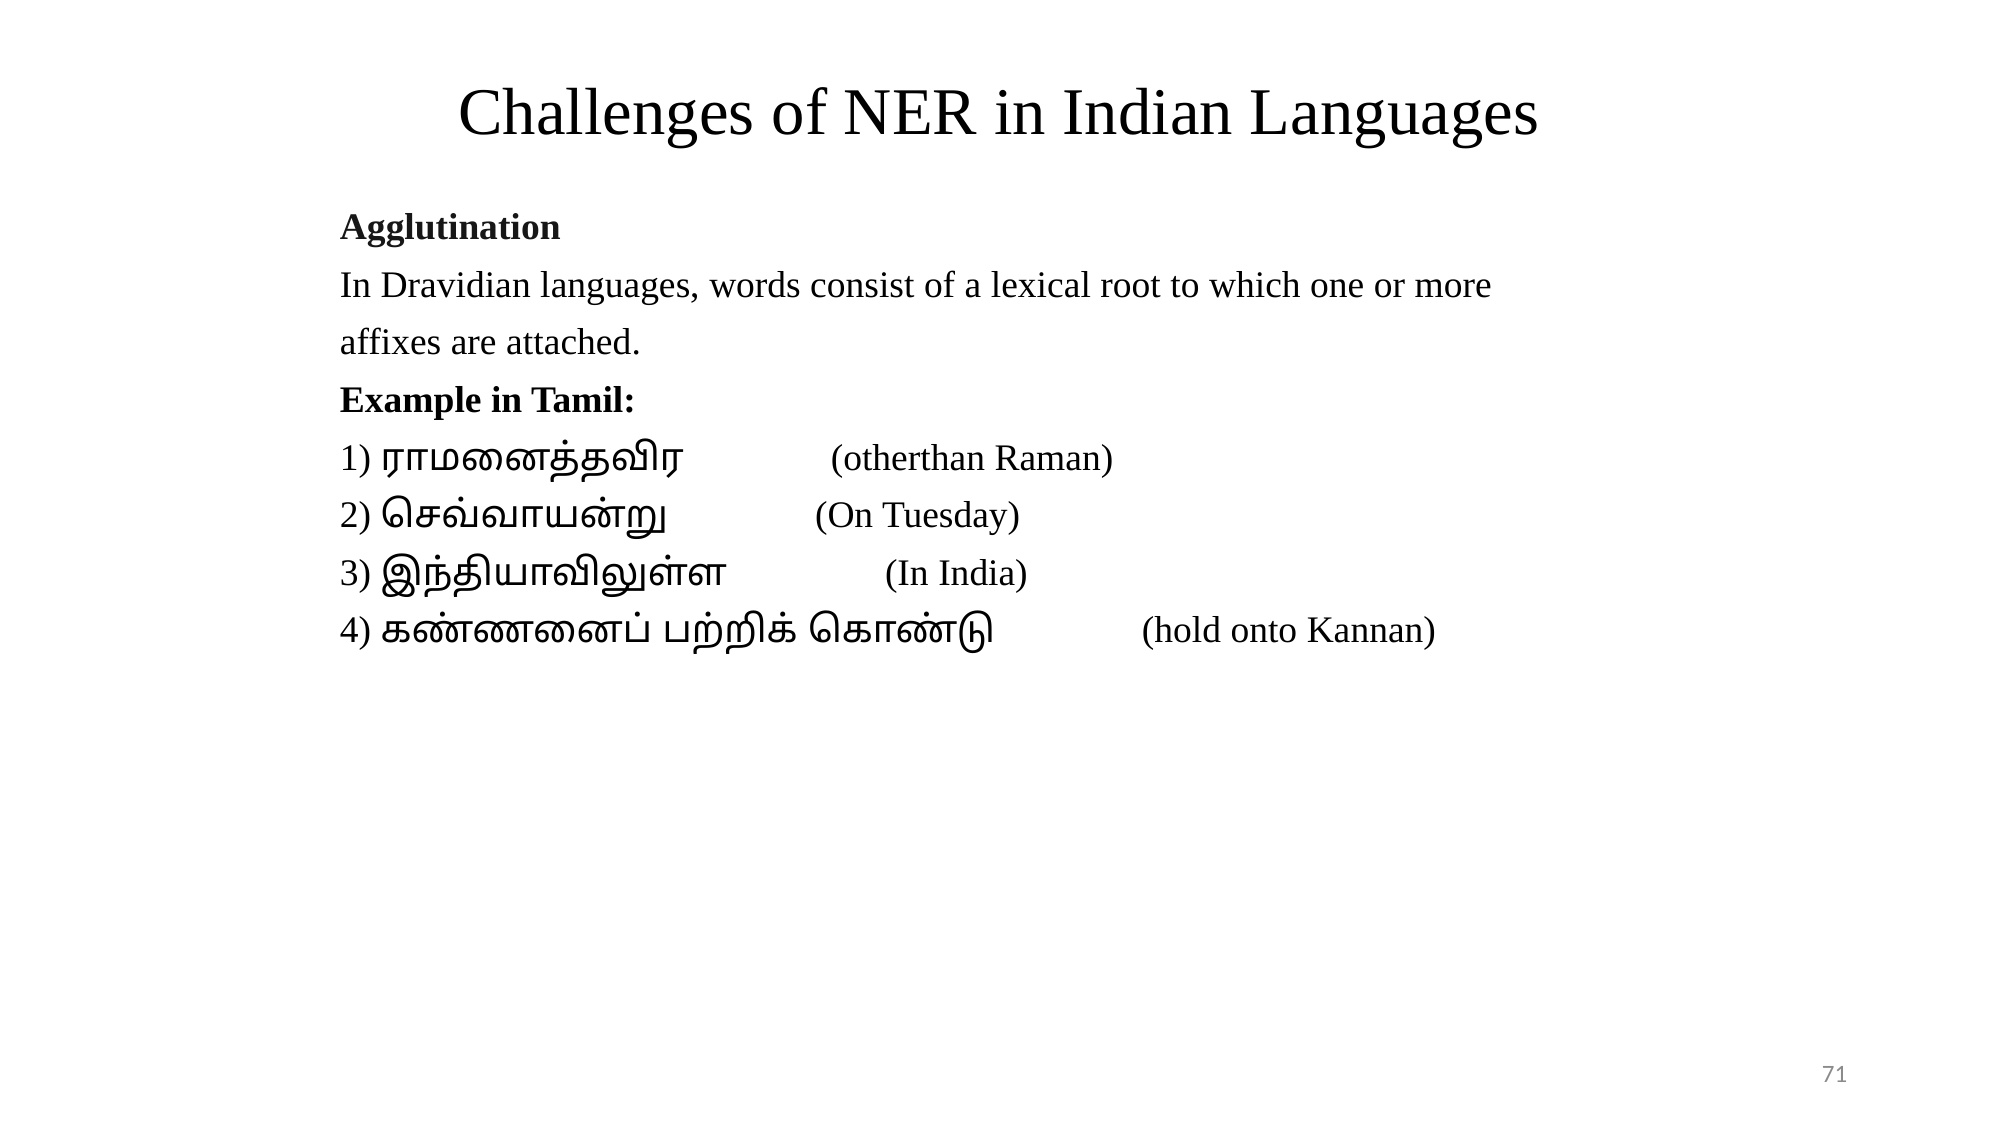

Challenges of NER in Indian Languages
Agglutination
In Dravidian languages, words consist of a lexical root to which one or more
affixes are attached.
Example in Tamil:
1) ராமனைத்தவிர              (otherthan Raman)
2) செவ்வாயன்று              (On Tuesday)
3) இந்தியாவிலுள்ள               (In India)
4) கண்ணனைப் பற்றிக் கொண்டு              (hold onto Kannan)

71